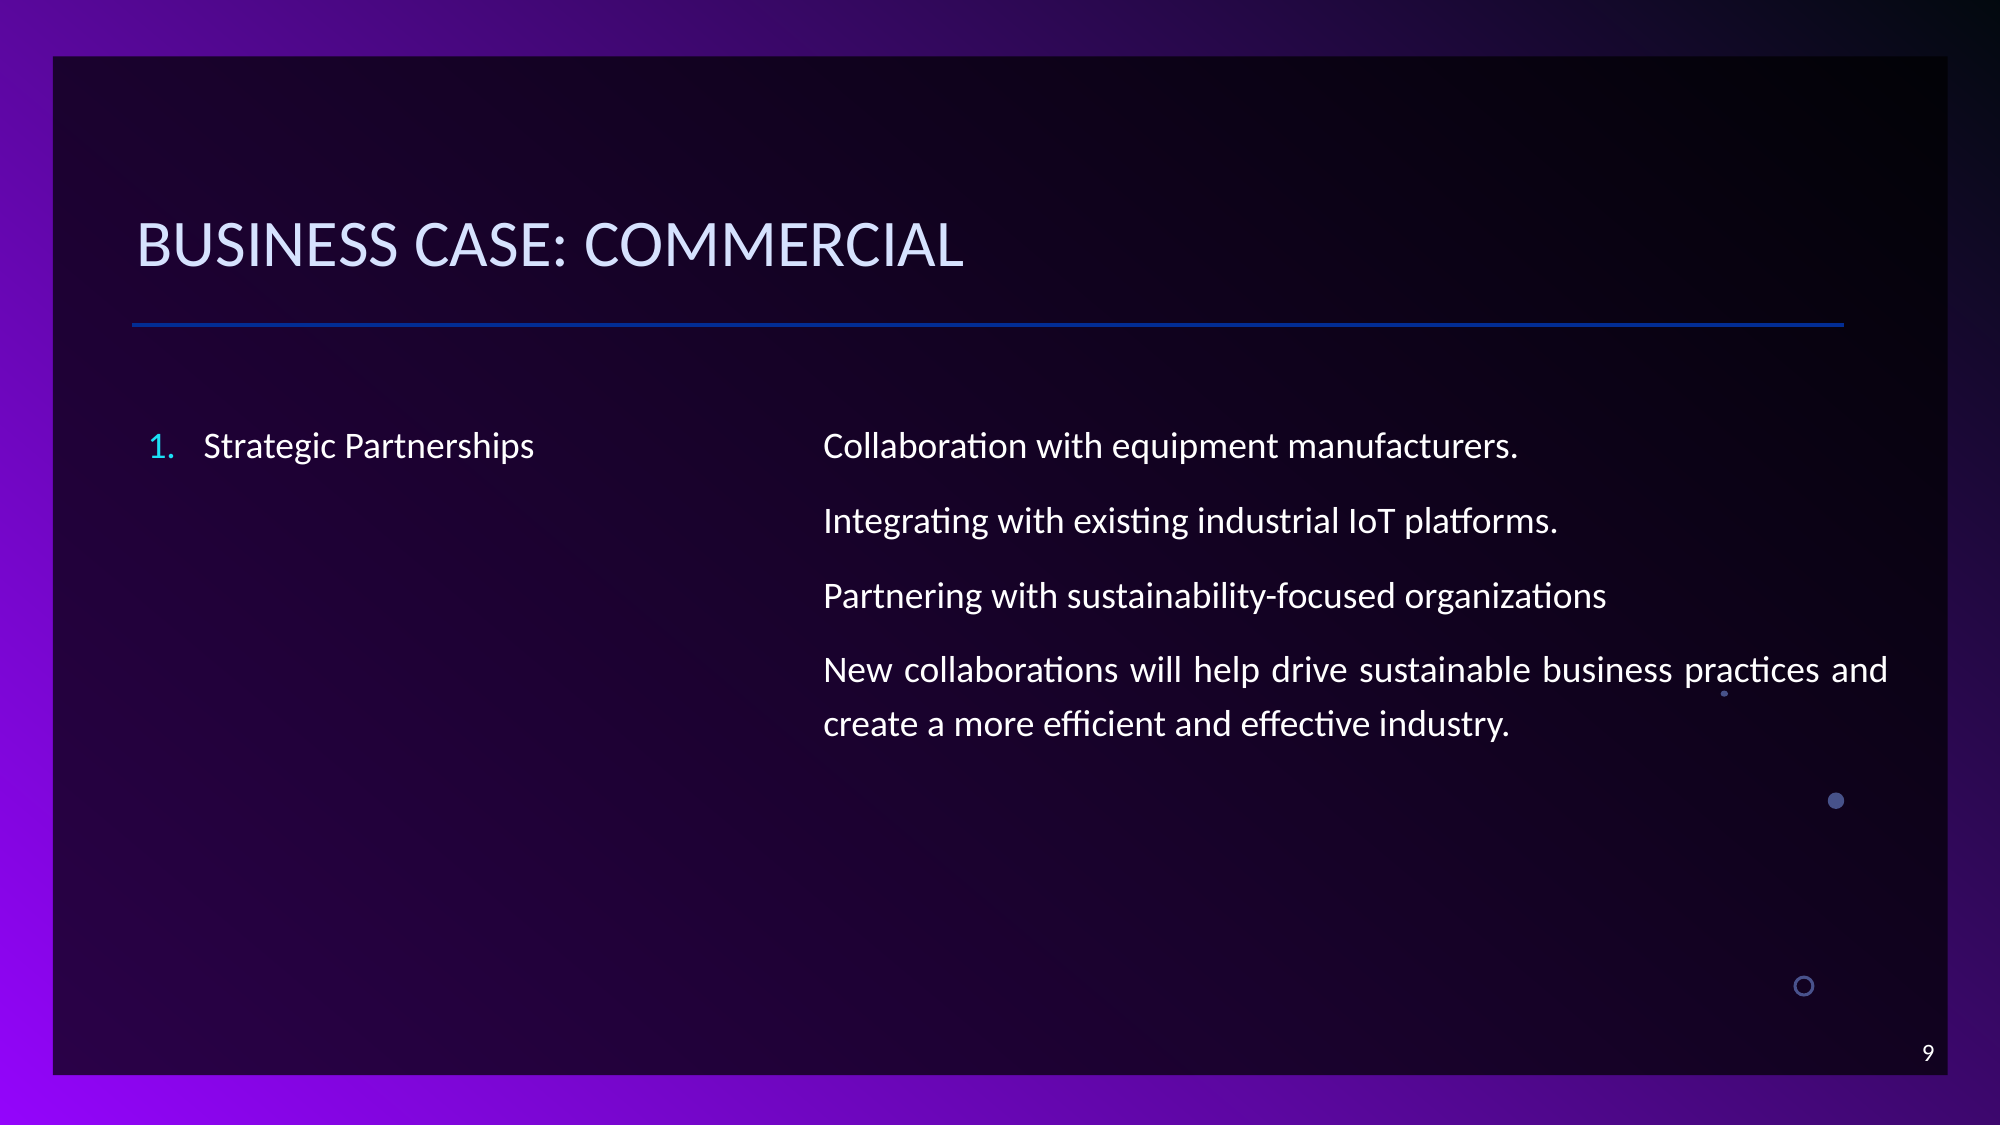

# Business case: Commercial
Strategic Partnerships
Collaboration with equipment manufacturers.
Integrating with existing industrial IoT platforms.
Partnering with sustainability-focused organizations
New collaborations will help drive sustainable business practices and create a more efficient and effective industry.

9